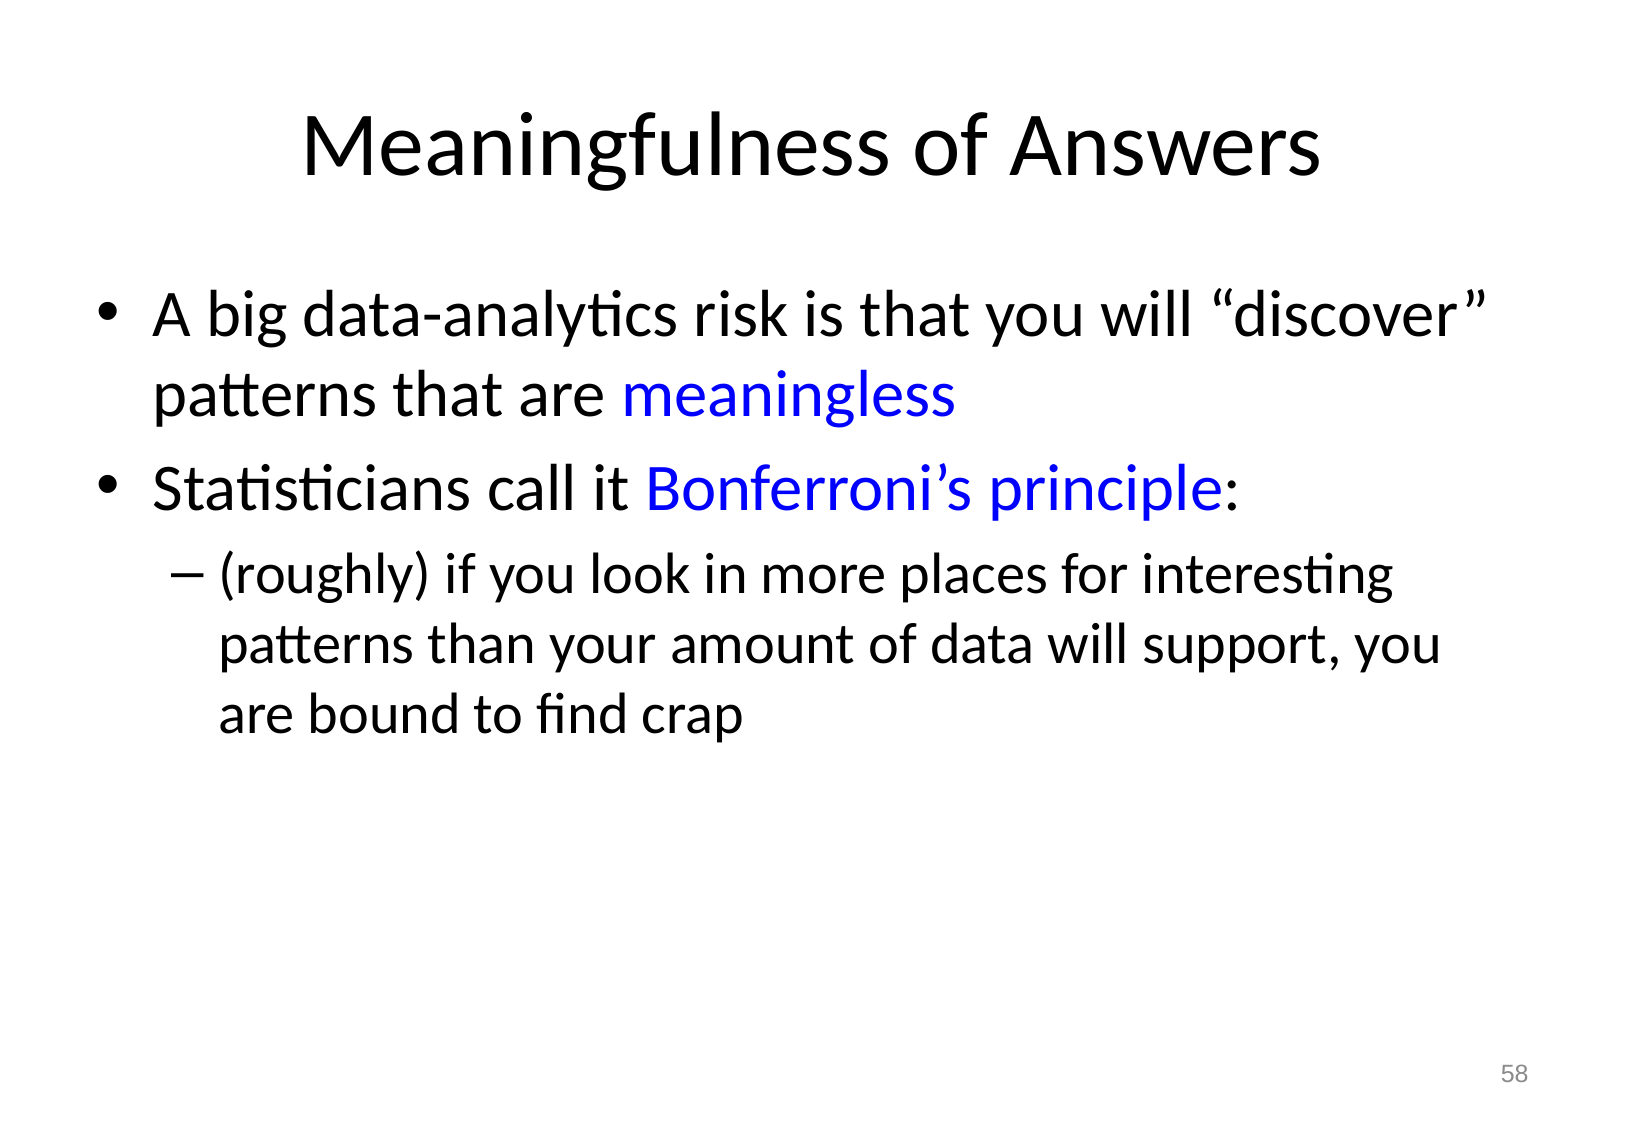

# Meaningfulness of Answers
A big data-analytics risk is that you will “discover” patterns that are meaningless
Statisticians call it Bonferroni’s principle:
(roughly) if you look in more places for interesting patterns than your amount of data will support, you are bound to find crap
58